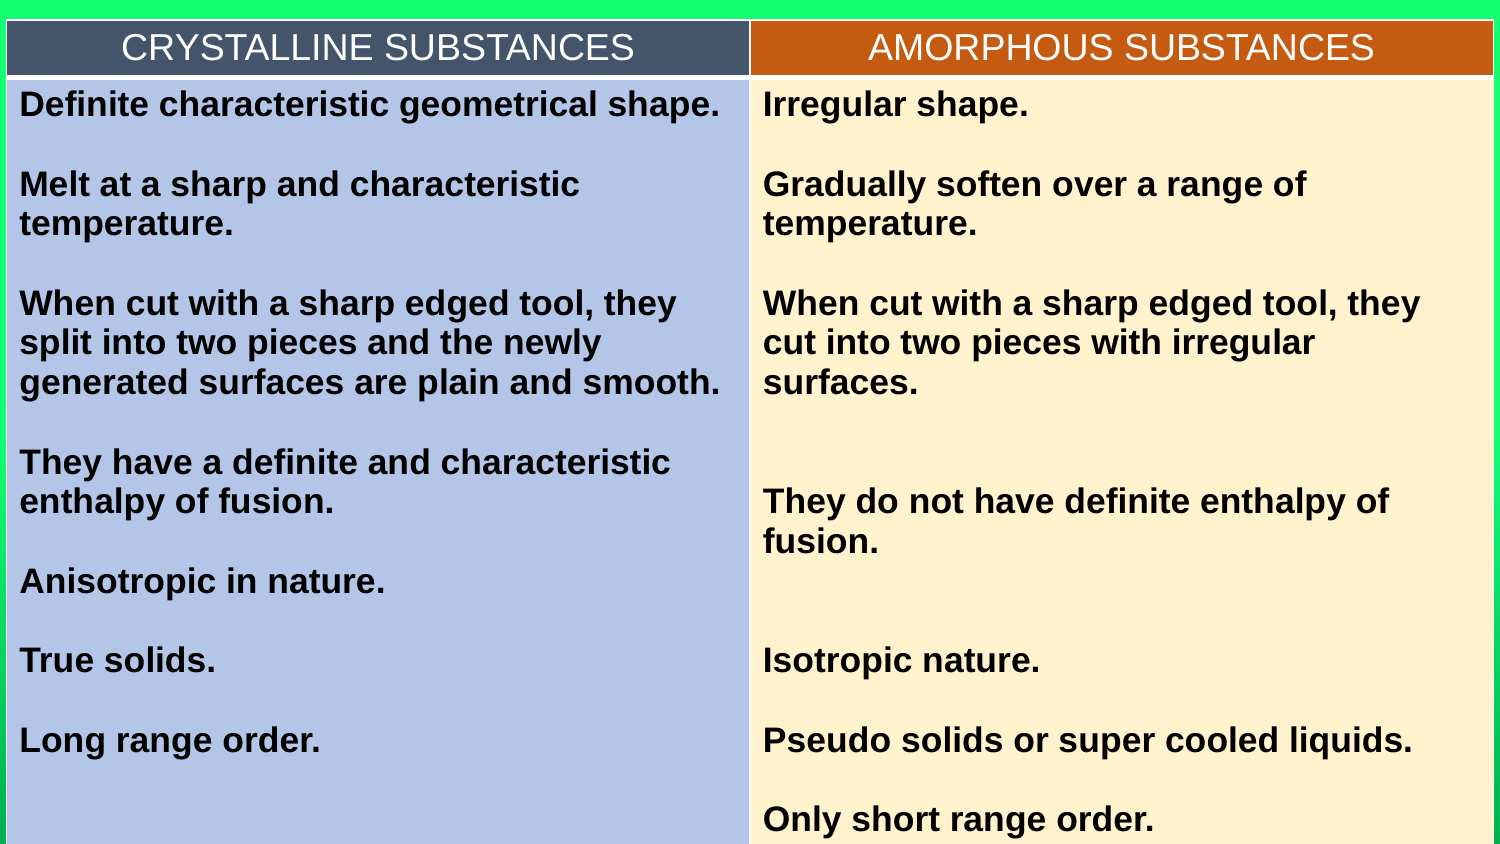

| CRYSTALLINE SUBSTANCES | AMORPHOUS SUBSTANCES |
| --- | --- |
| Definite characteristic geometrical shape. Melt at a sharp and characteristic temperature. When cut with a sharp edged tool, they split into two pieces and the newly generated surfaces are plain and smooth. They have a definite and characteristic enthalpy of fusion. Anisotropic in nature. True solids. Long range order. | Irregular shape. Gradually soften over a range of temperature. When cut with a sharp edged tool, they cut into two pieces with irregular surfaces. They do not have definite enthalpy of fusion. Isotropic nature. Pseudo solids or super cooled liquids. Only short range order. |